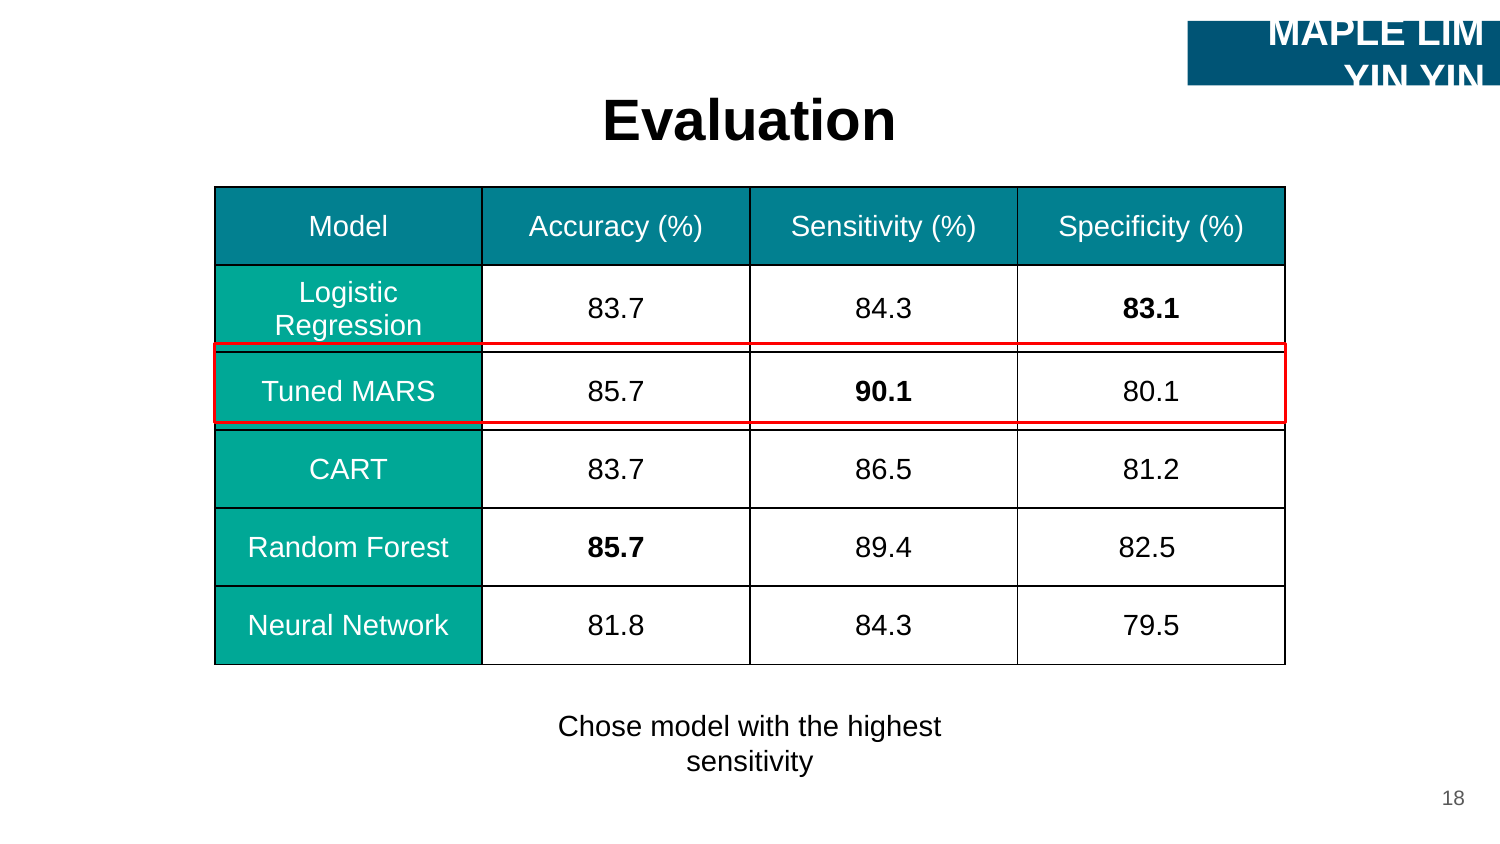

MAPLE LIM YIN YIN
Evaluation
| Model | Accuracy (%) | Sensitivity (%) | Specificity (%) |
| --- | --- | --- | --- |
| Logistic Regression | 83.7 | 84.3 | 83.1 |
| Tuned MARS | 85.7 | 90.1 | 80.1 |
| CART | 83.7 | 86.5 | 81.2 |
| Random Forest | 85.7 | 89.4 | 82.5 |
| Neural Network | 81.8 | 84.3 | 79.5 |

Chose model with the highest sensitivity
18